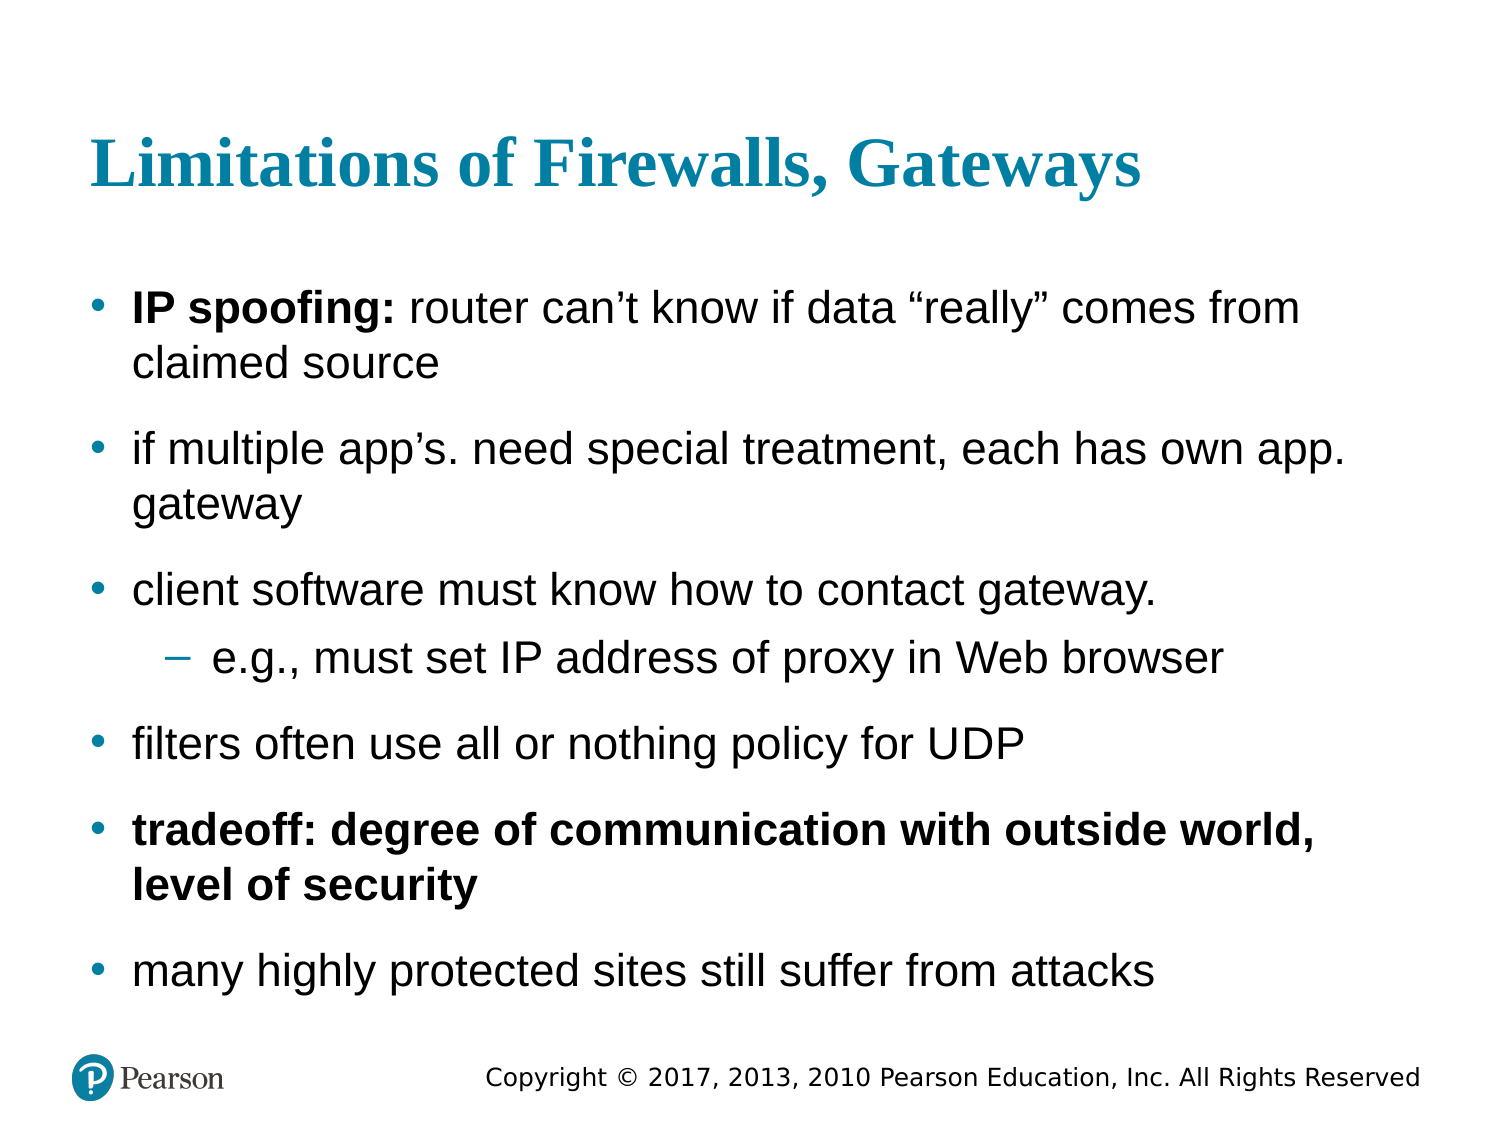

# Limitations of Firewalls, Gateways
I P spoofing: router can’t know if data “really” comes from claimed source
if multiple app’s. need special treatment, each has own app. gateway
client software must know how to contact gateway.
e.g., must set I P address of proxy in Web browser
filters often use all or nothing policy for U D P
tradeoff: degree of communication with outside world, level of security
many highly protected sites still suffer from attacks